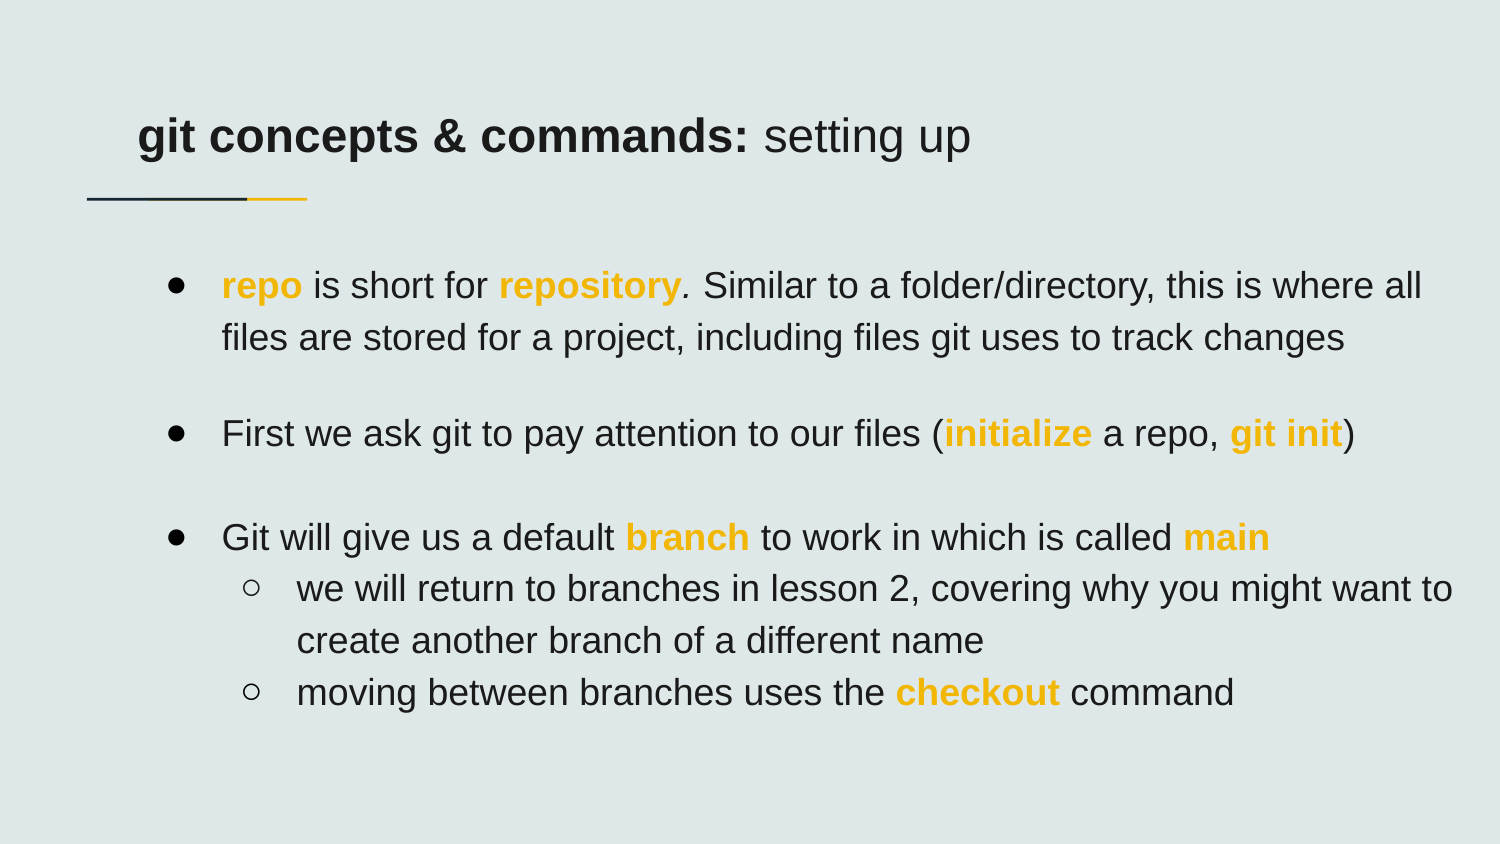

git concepts & commands: setting up
repo is short for repository. Similar to a folder/directory, this is where all files are stored for a project, including files git uses to track changes
First we ask git to pay attention to our files (initialize a repo, git init)
Git will give us a default branch to work in which is called main
we will return to branches in lesson 2, covering why you might want to create another branch of a different name
moving between branches uses the checkout command